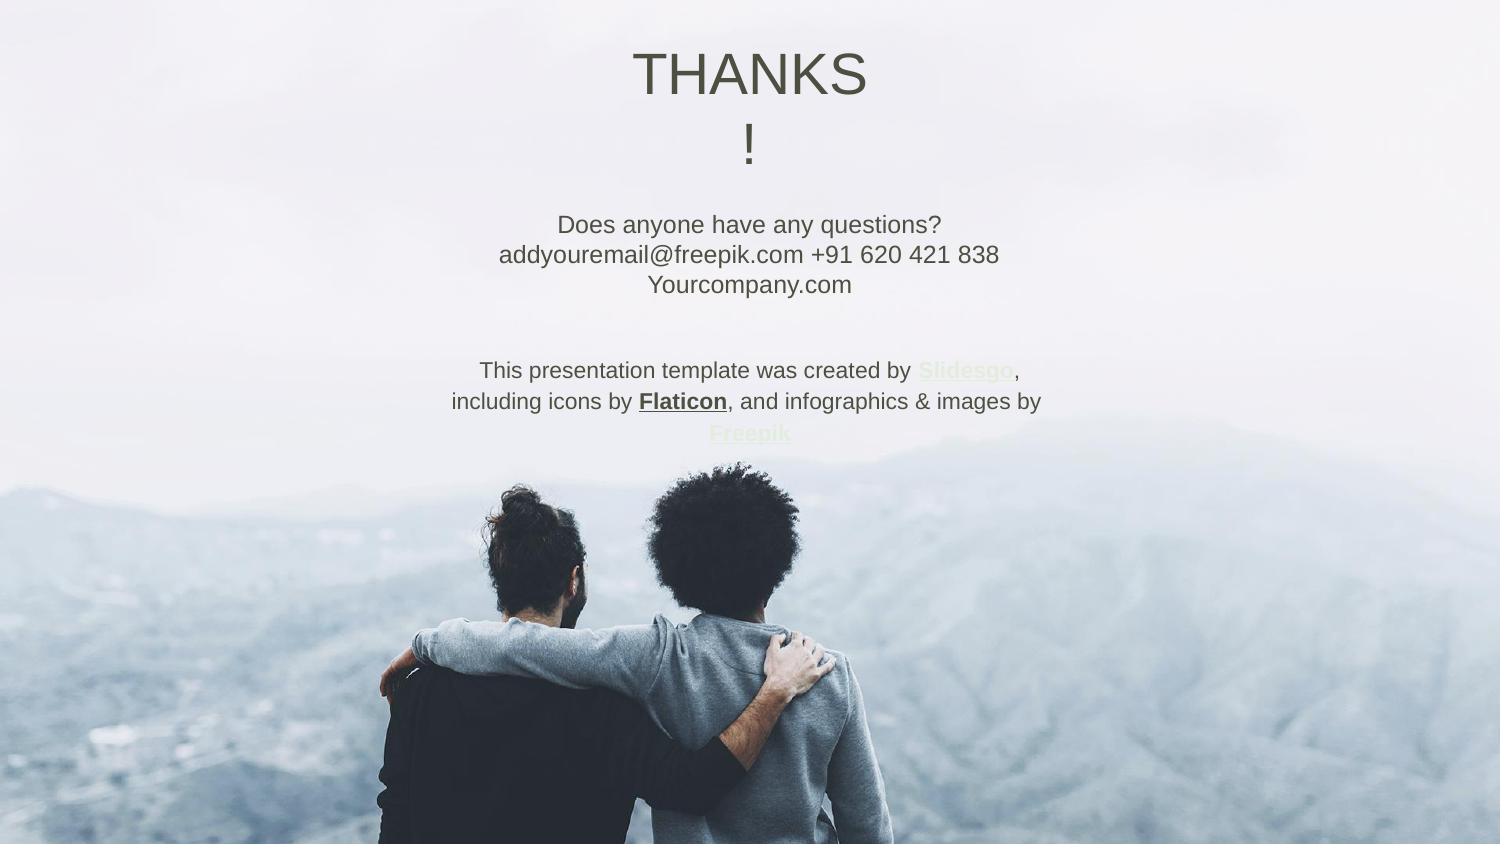

THANKS!
Does anyone have any questions? addyouremail@freepik.com +91 620 421 838 Yourcompany.com